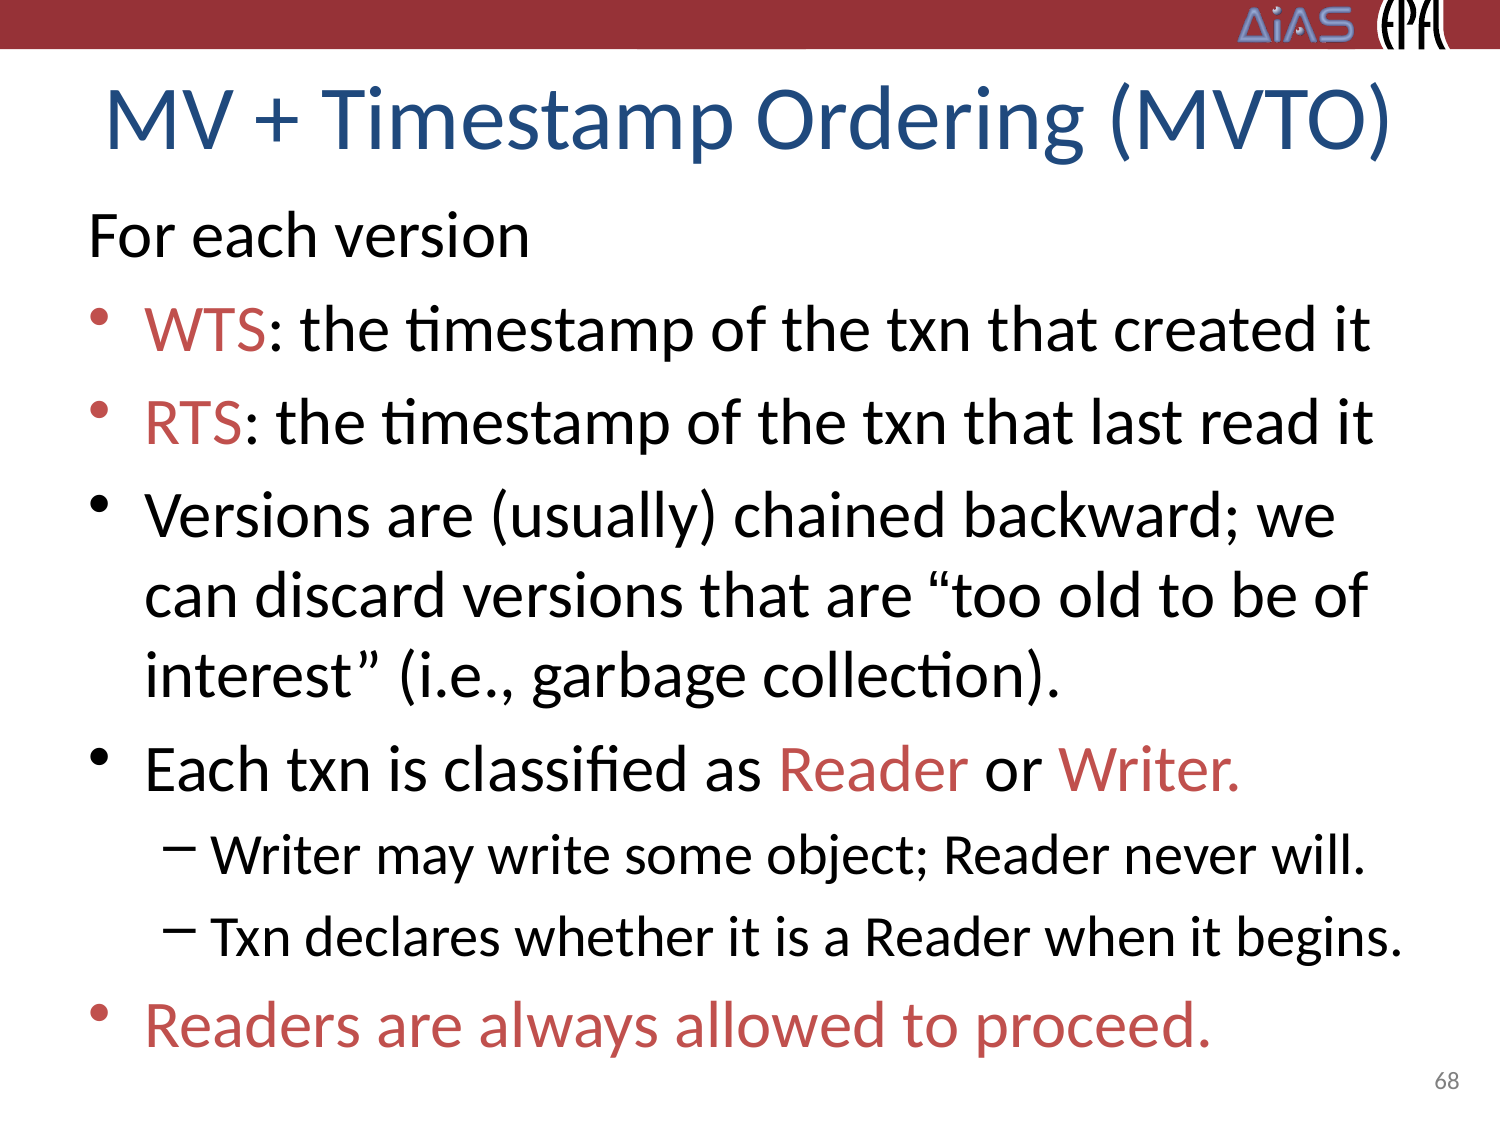

# MV + Timestamp Ordering (MVTO)
For each version
WTS: the timestamp of the txn that created it
RTS: the timestamp of the txn that last read it
Versions are (usually) chained backward; we can discard versions that are “too old to be of interest” (i.e., garbage collection).
Each txn is classified as Reader or Writer.
Writer may write some object; Reader never will.
Txn declares whether it is a Reader when it begins.
Readers are always allowed to proceed.

68